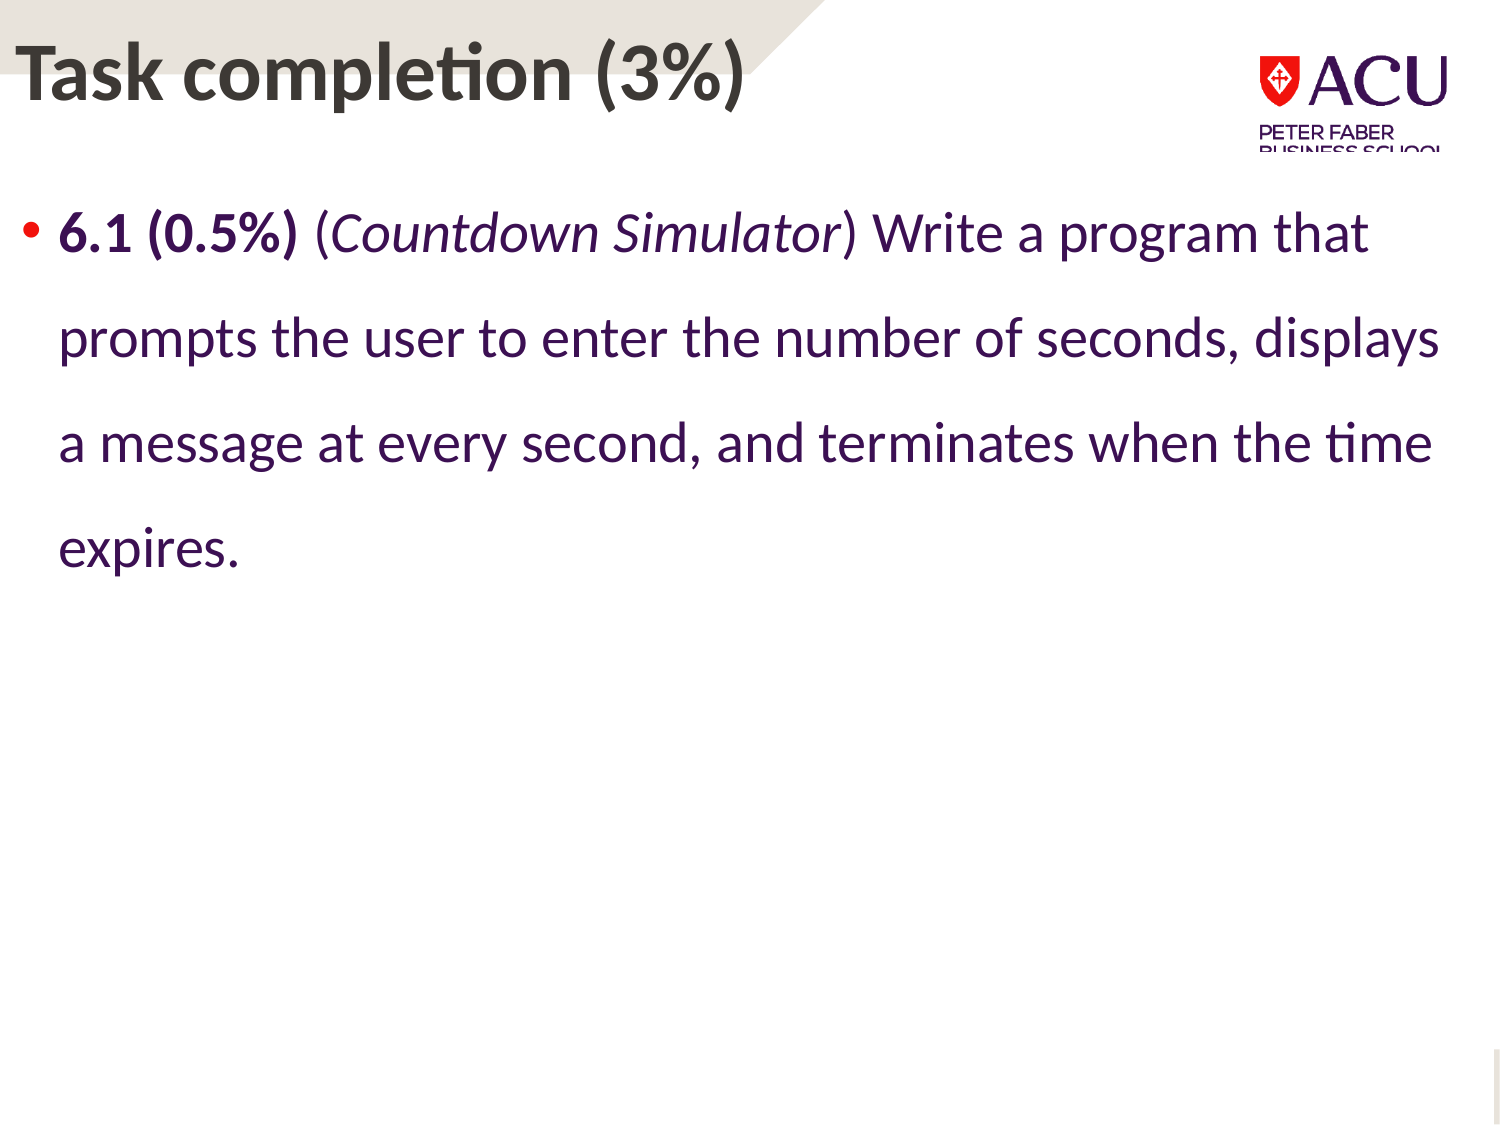

# Task completion (3%)
6.1 (0.5%) (Countdown Simulator) Write a program that prompts the user to enter the number of seconds, displays a message at every second, and terminates when the time expires.
3